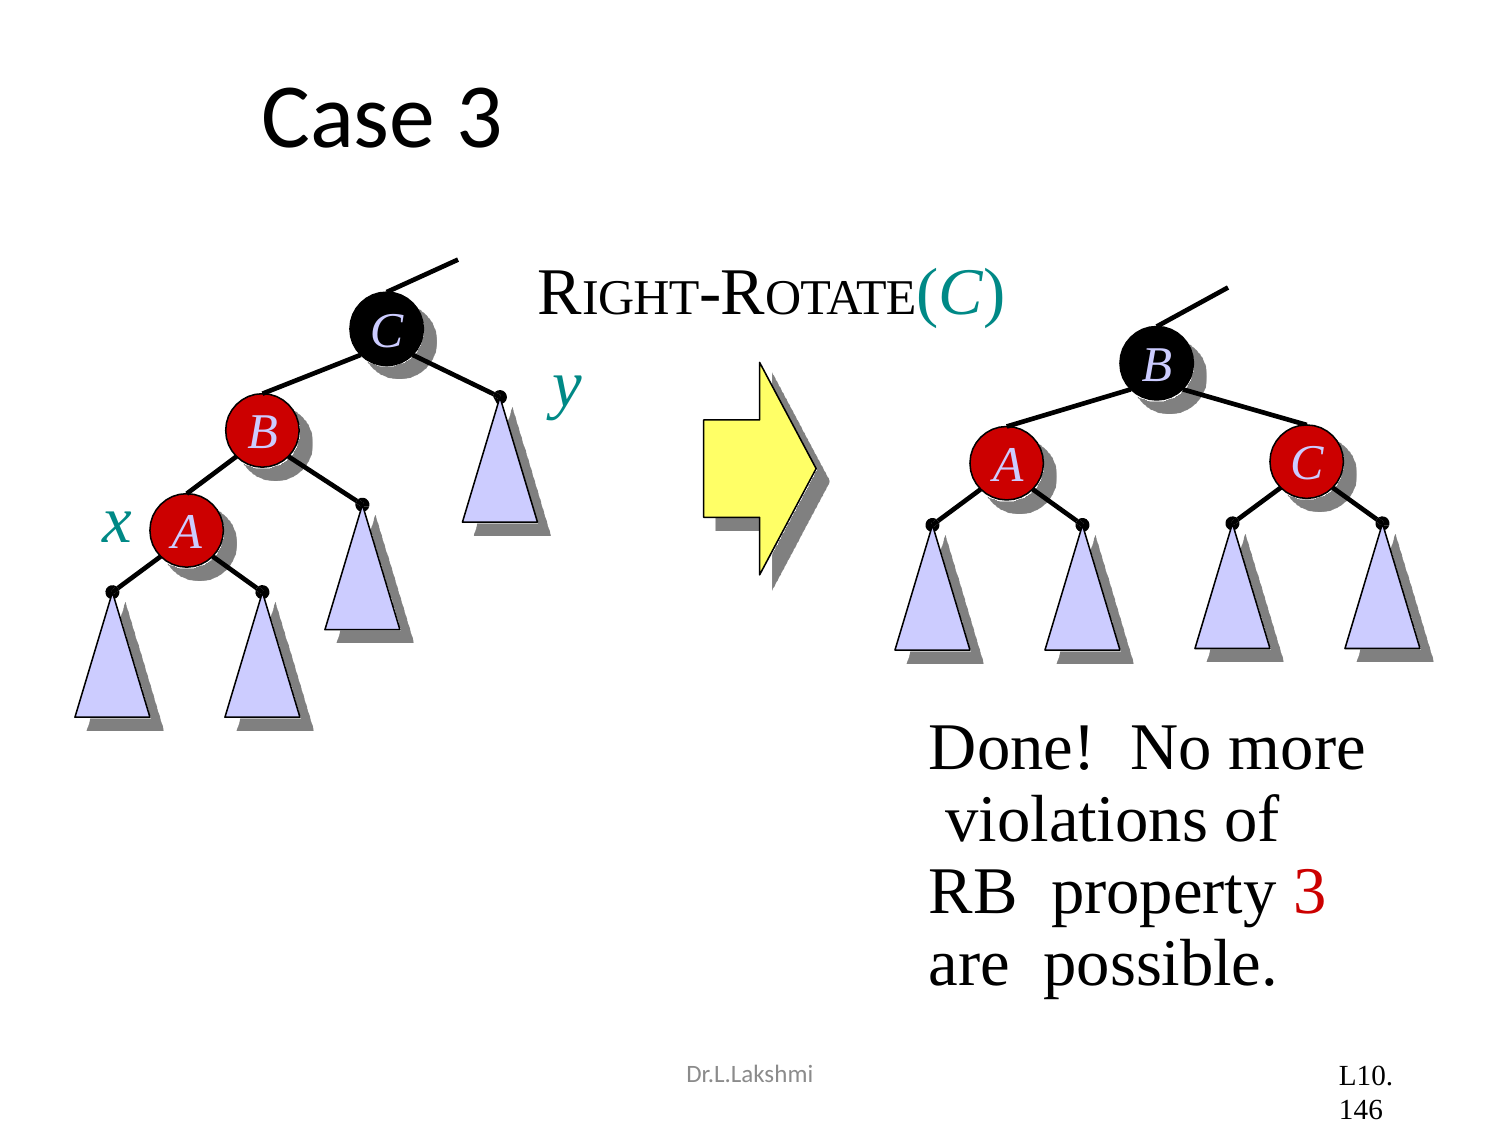

# Case 3
RIGHT-ROTATE(C)
y
A

C

B

B

C

x

A

Done!	No more  violations of RB  property 3 are  possible.
Dr.L.Lakshmi
L10.146